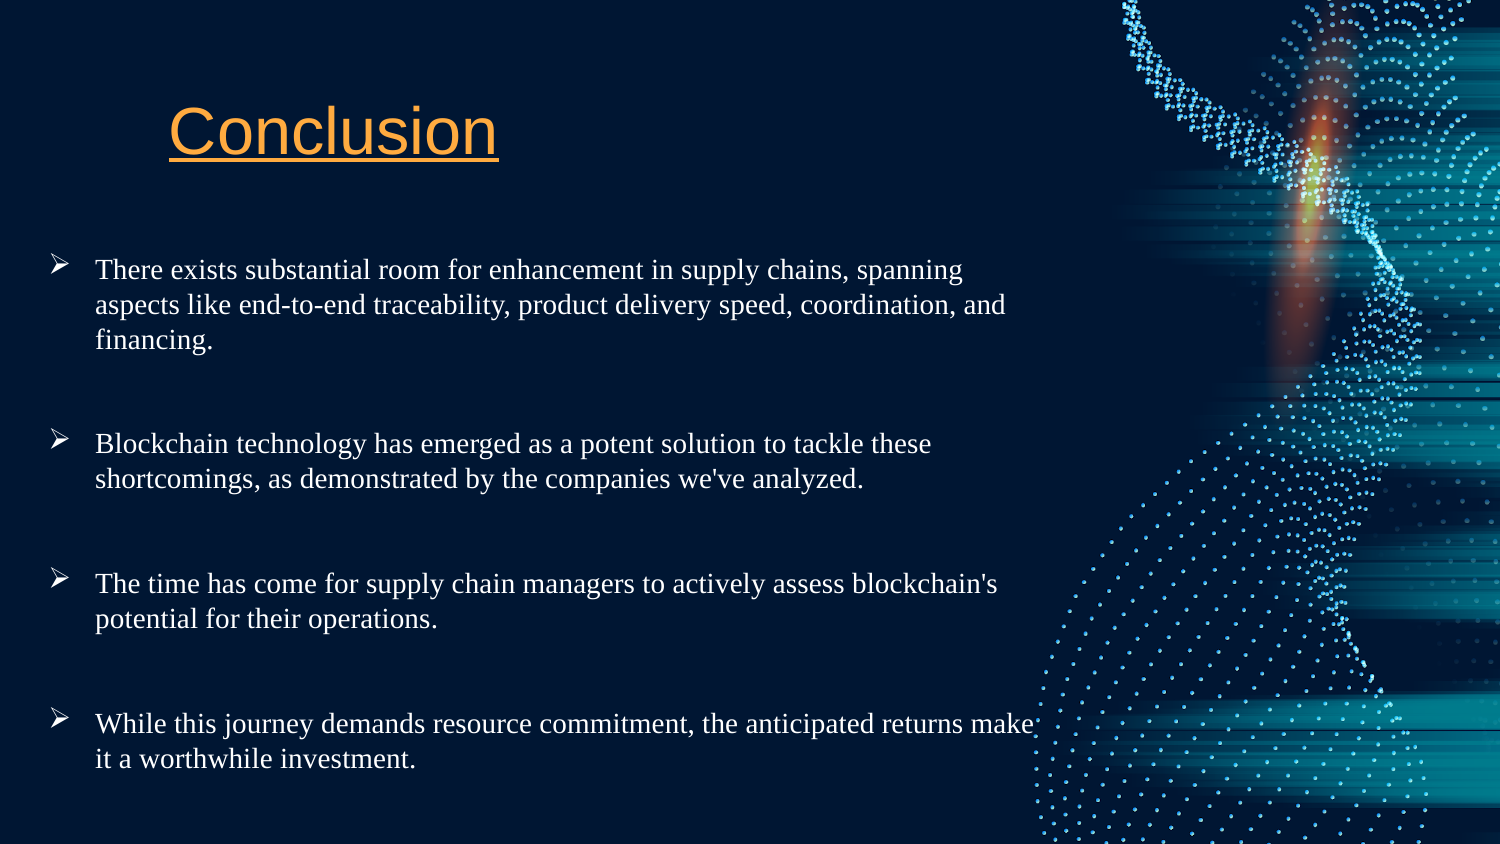

# Conclusion

There exists substantial room for enhancement in supply chains, spanning aspects like end-to-end traceability, product delivery speed, coordination, and financing.

Blockchain technology has emerged as a potent solution to tackle these shortcomings, as demonstrated by the companies we've analyzed.

The time has come for supply chain managers to actively assess blockchain's potential for their operations.

While this journey demands resource commitment, the anticipated returns make it a worthwhile investment.